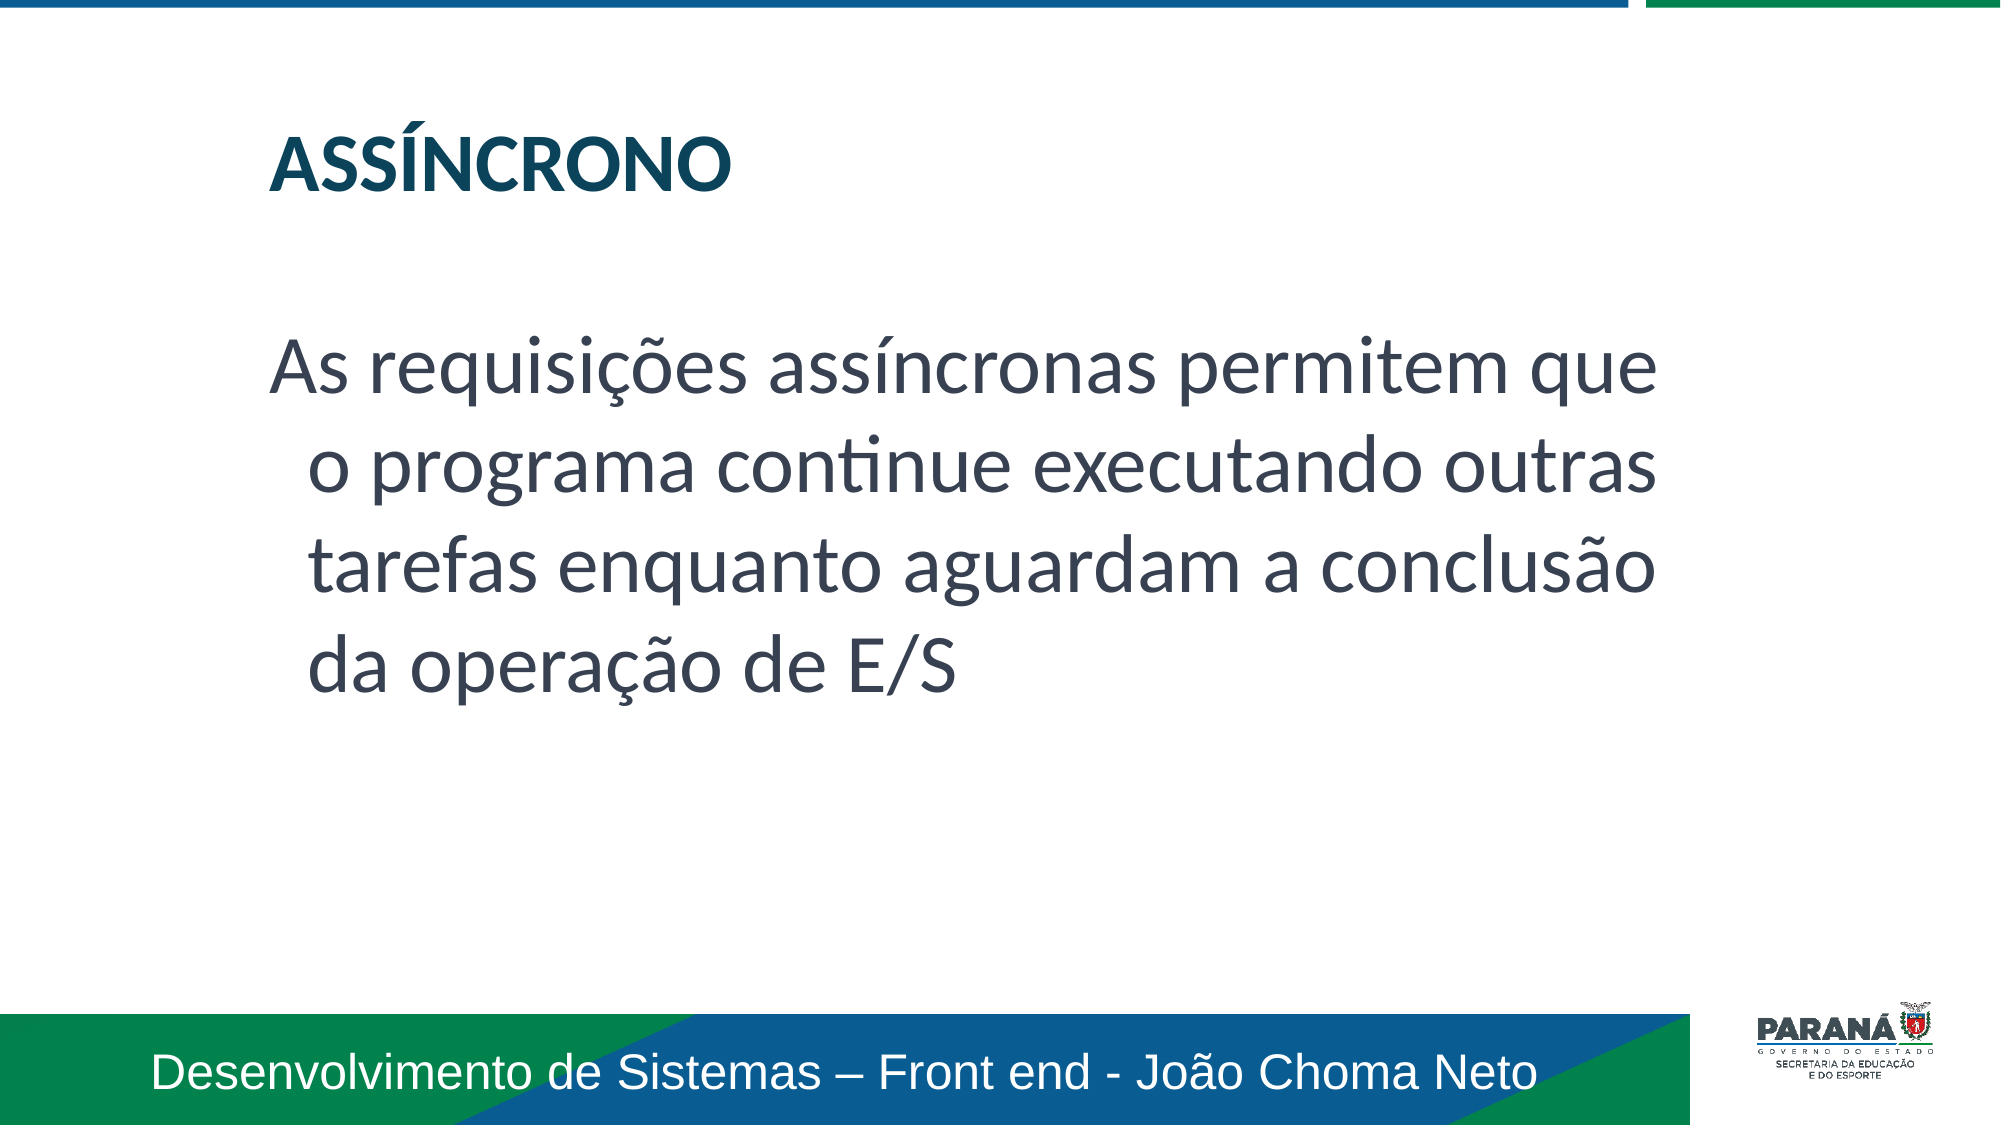

ASSÍNCRONO
As requisições assíncronas permitem que o programa continue executando outras tarefas enquanto aguardam a conclusão da operação de E/S